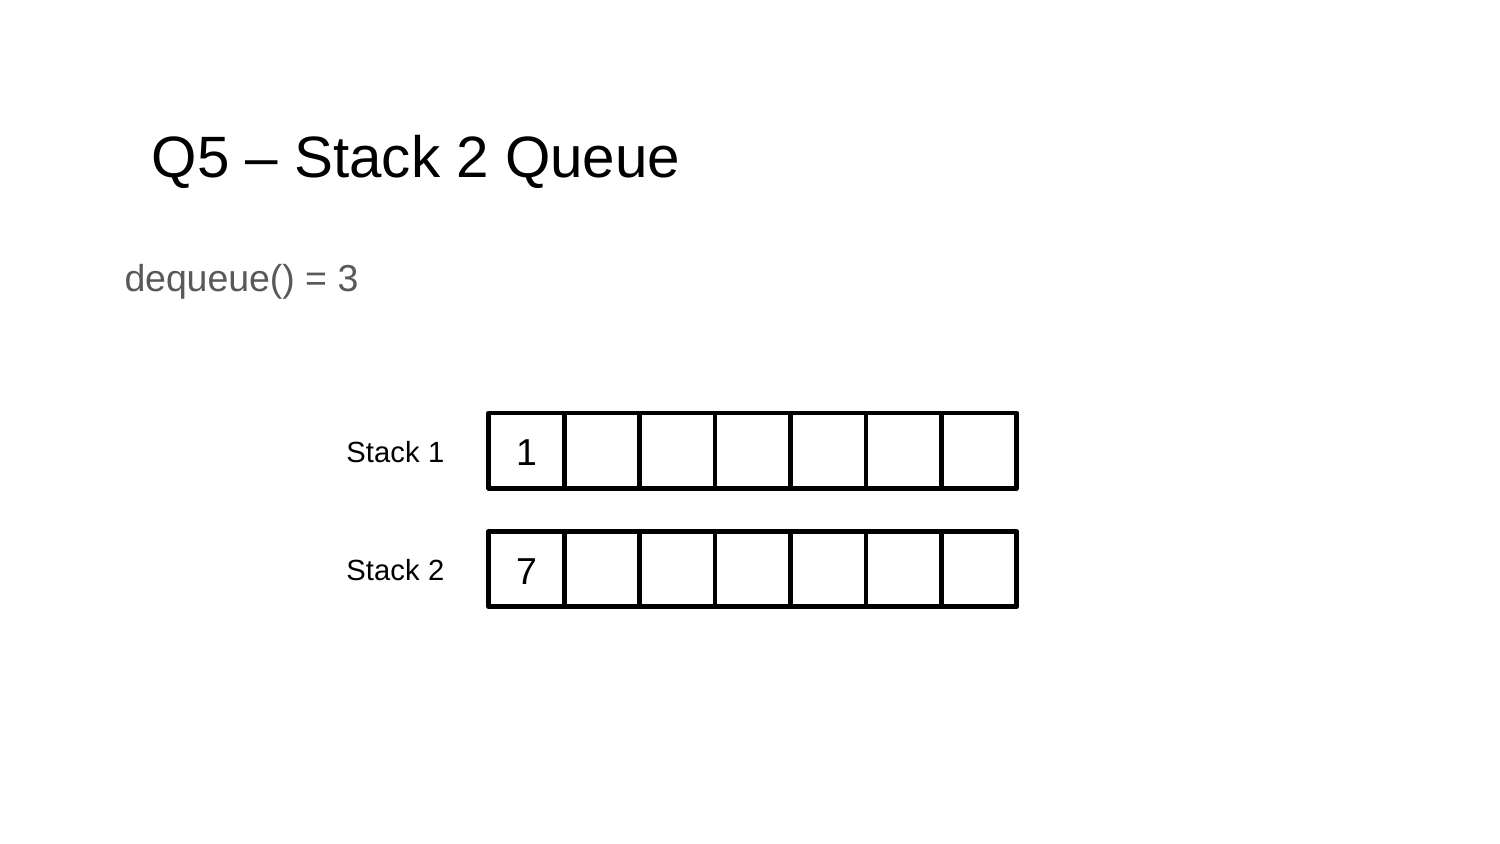

# Q5 – Stack 2 Queue
dequeue() = 3

1

Stack 1
7

Stack 2